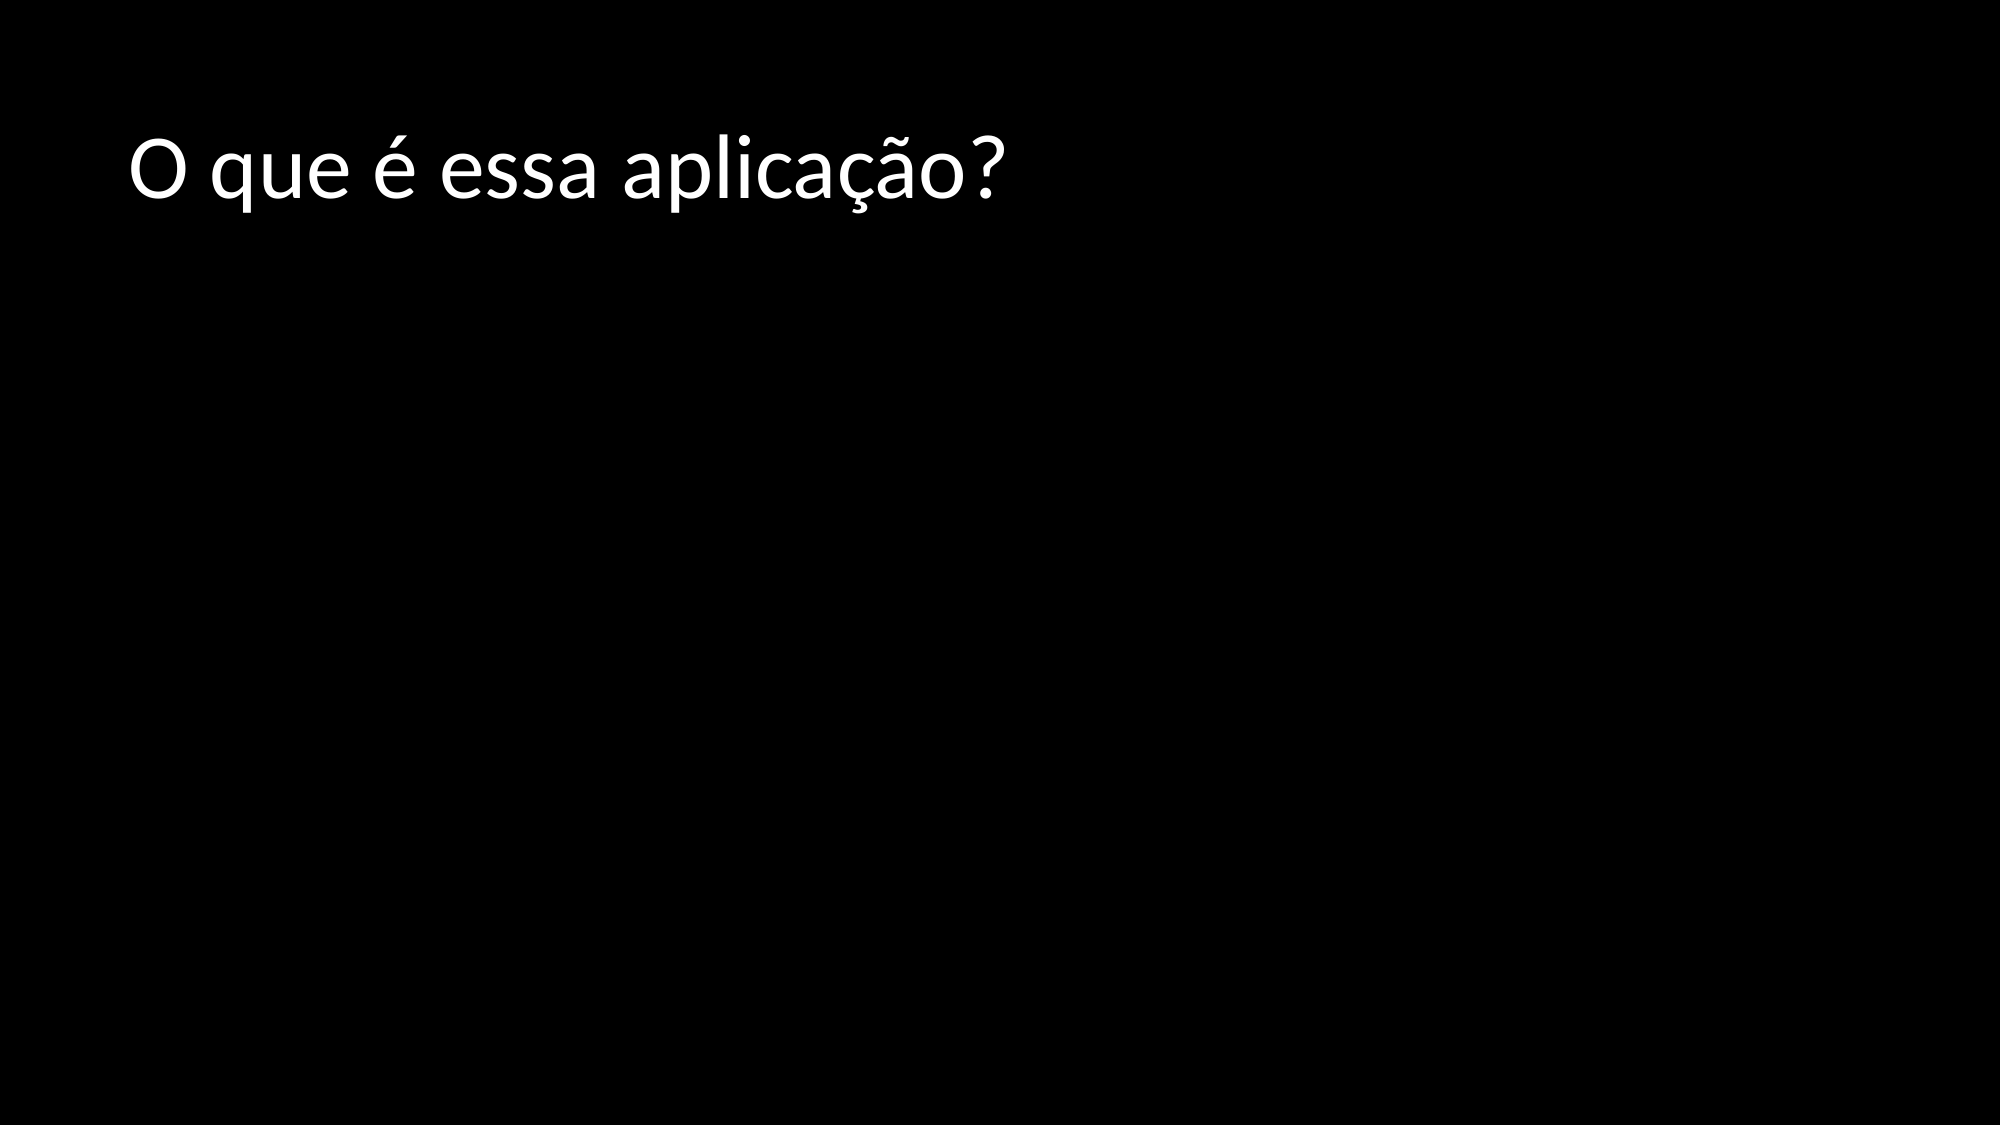

# O que é essa aplicação?
APLICAÇÃO PARA MONITORAMENTO VEICULAR EM TEMPO REAL